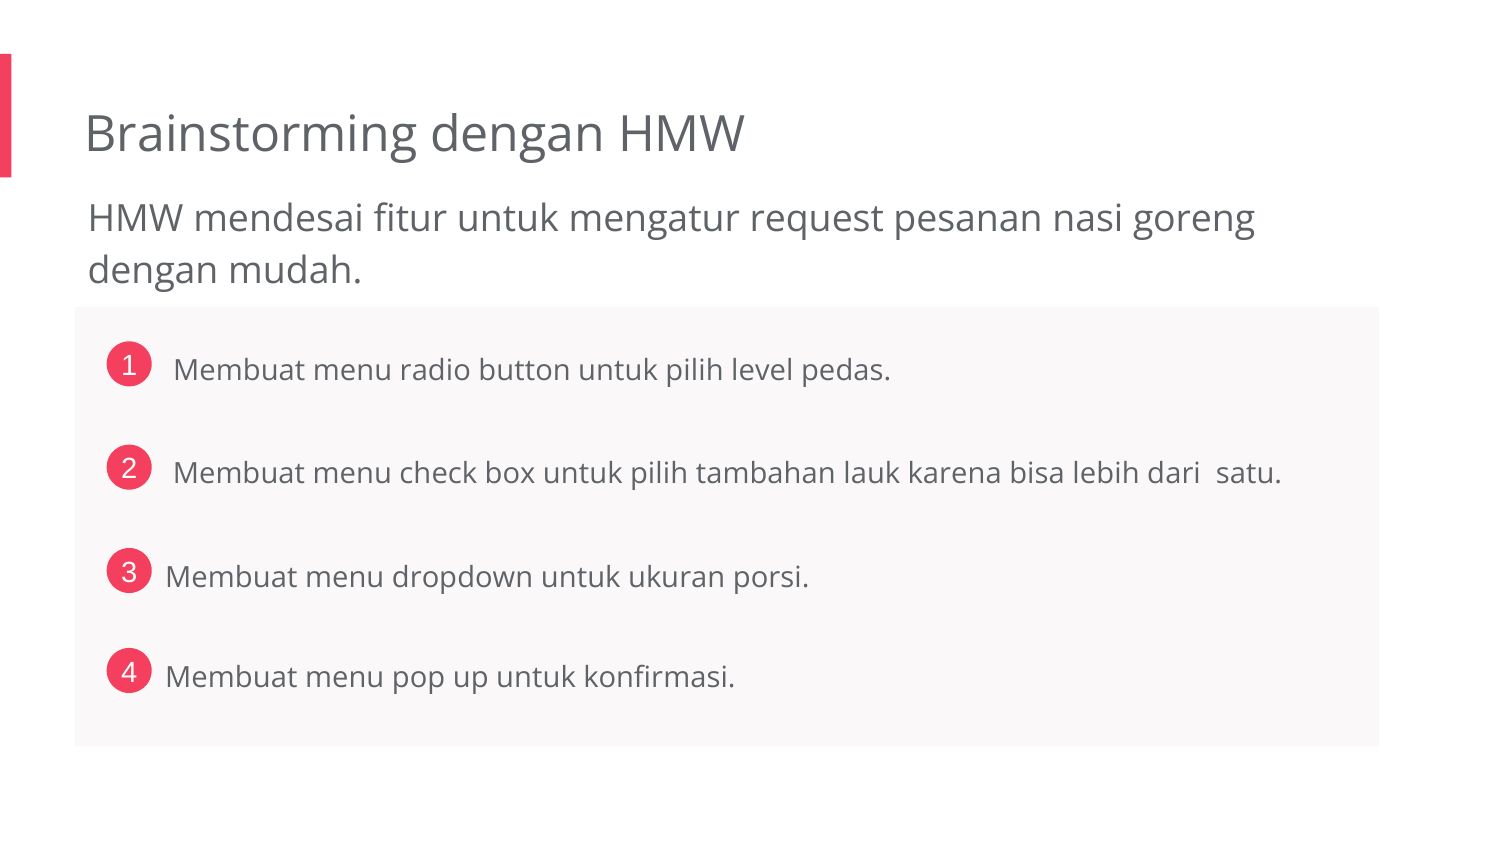

Brainstorming dengan HMW
HMW mendesai fitur untuk mengatur request pesanan nasi goreng dengan mudah.

Membuat menu radio button untuk pilih level pedas.
1
Membuat menu check box untuk pilih tambahan lauk karena bisa lebih dari  satu.
2
Membuat menu dropdown untuk ukuran porsi.
3
Membuat menu pop up untuk konfirmasi.

4